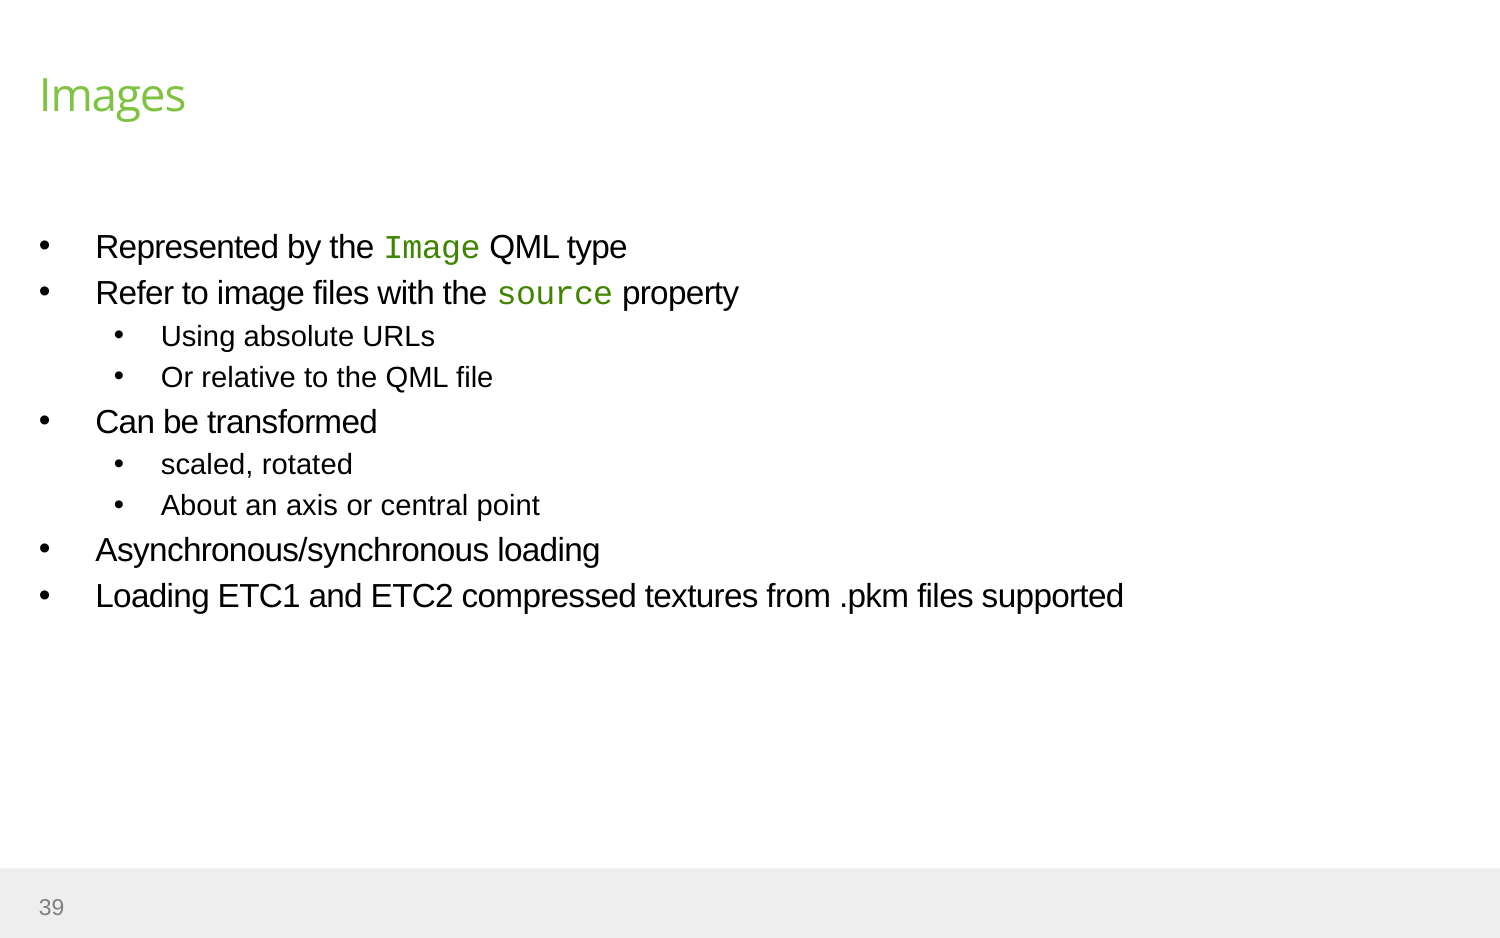

# Images
Represented by the Image QML type
Refer to image files with the source property
Using absolute URLs
Or relative to the QML file
Can be transformed
scaled, rotated
About an axis or central point
Asynchronous/synchronous loading
Loading ETC1 and ETC2 compressed textures from .pkm files supported
39